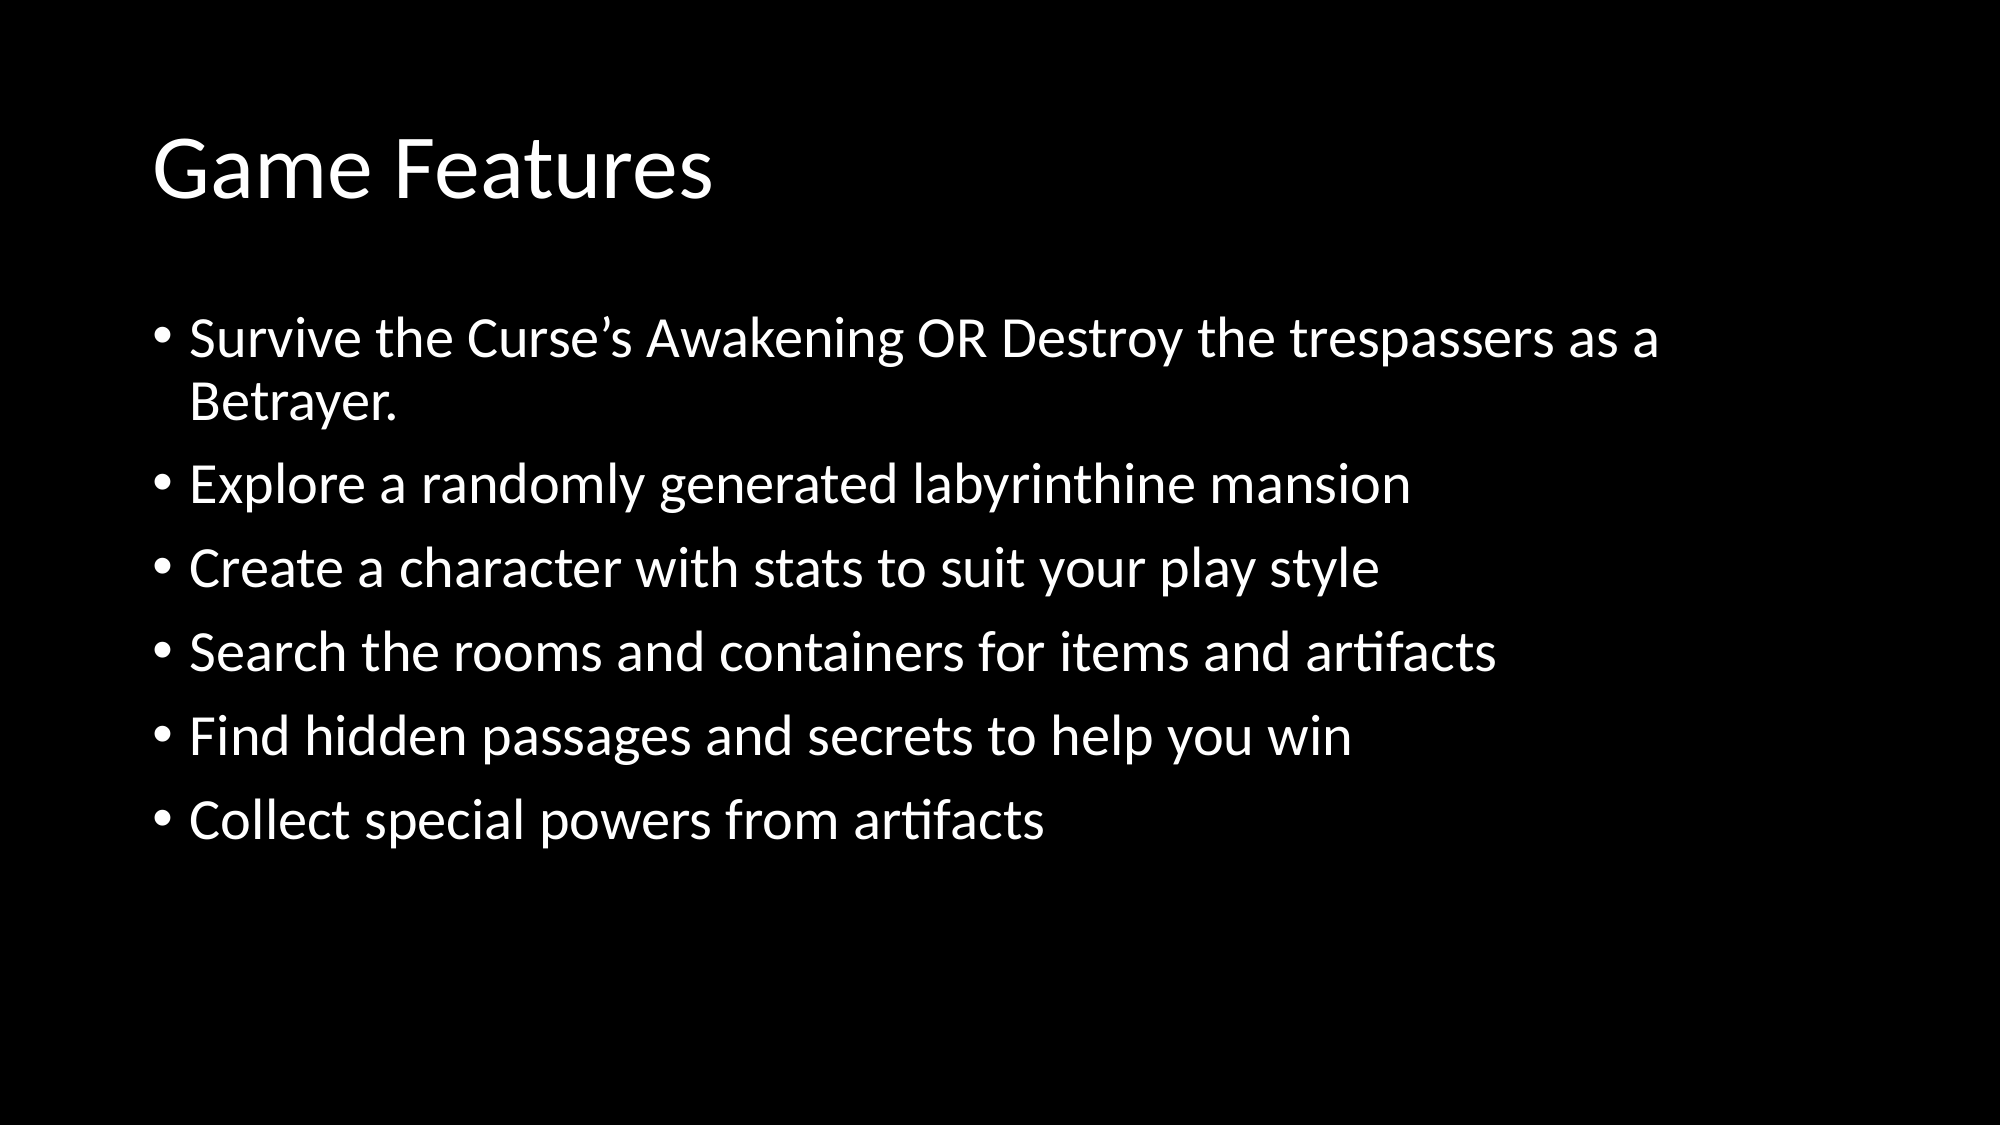

# Game Features
Survive the Curse’s Awakening OR Destroy the trespassers as a Betrayer.
Explore a randomly generated labyrinthine mansion
Create a character with stats to suit your play style
Search the rooms and containers for items and artifacts
Find hidden passages and secrets to help you win
Collect special powers from artifacts